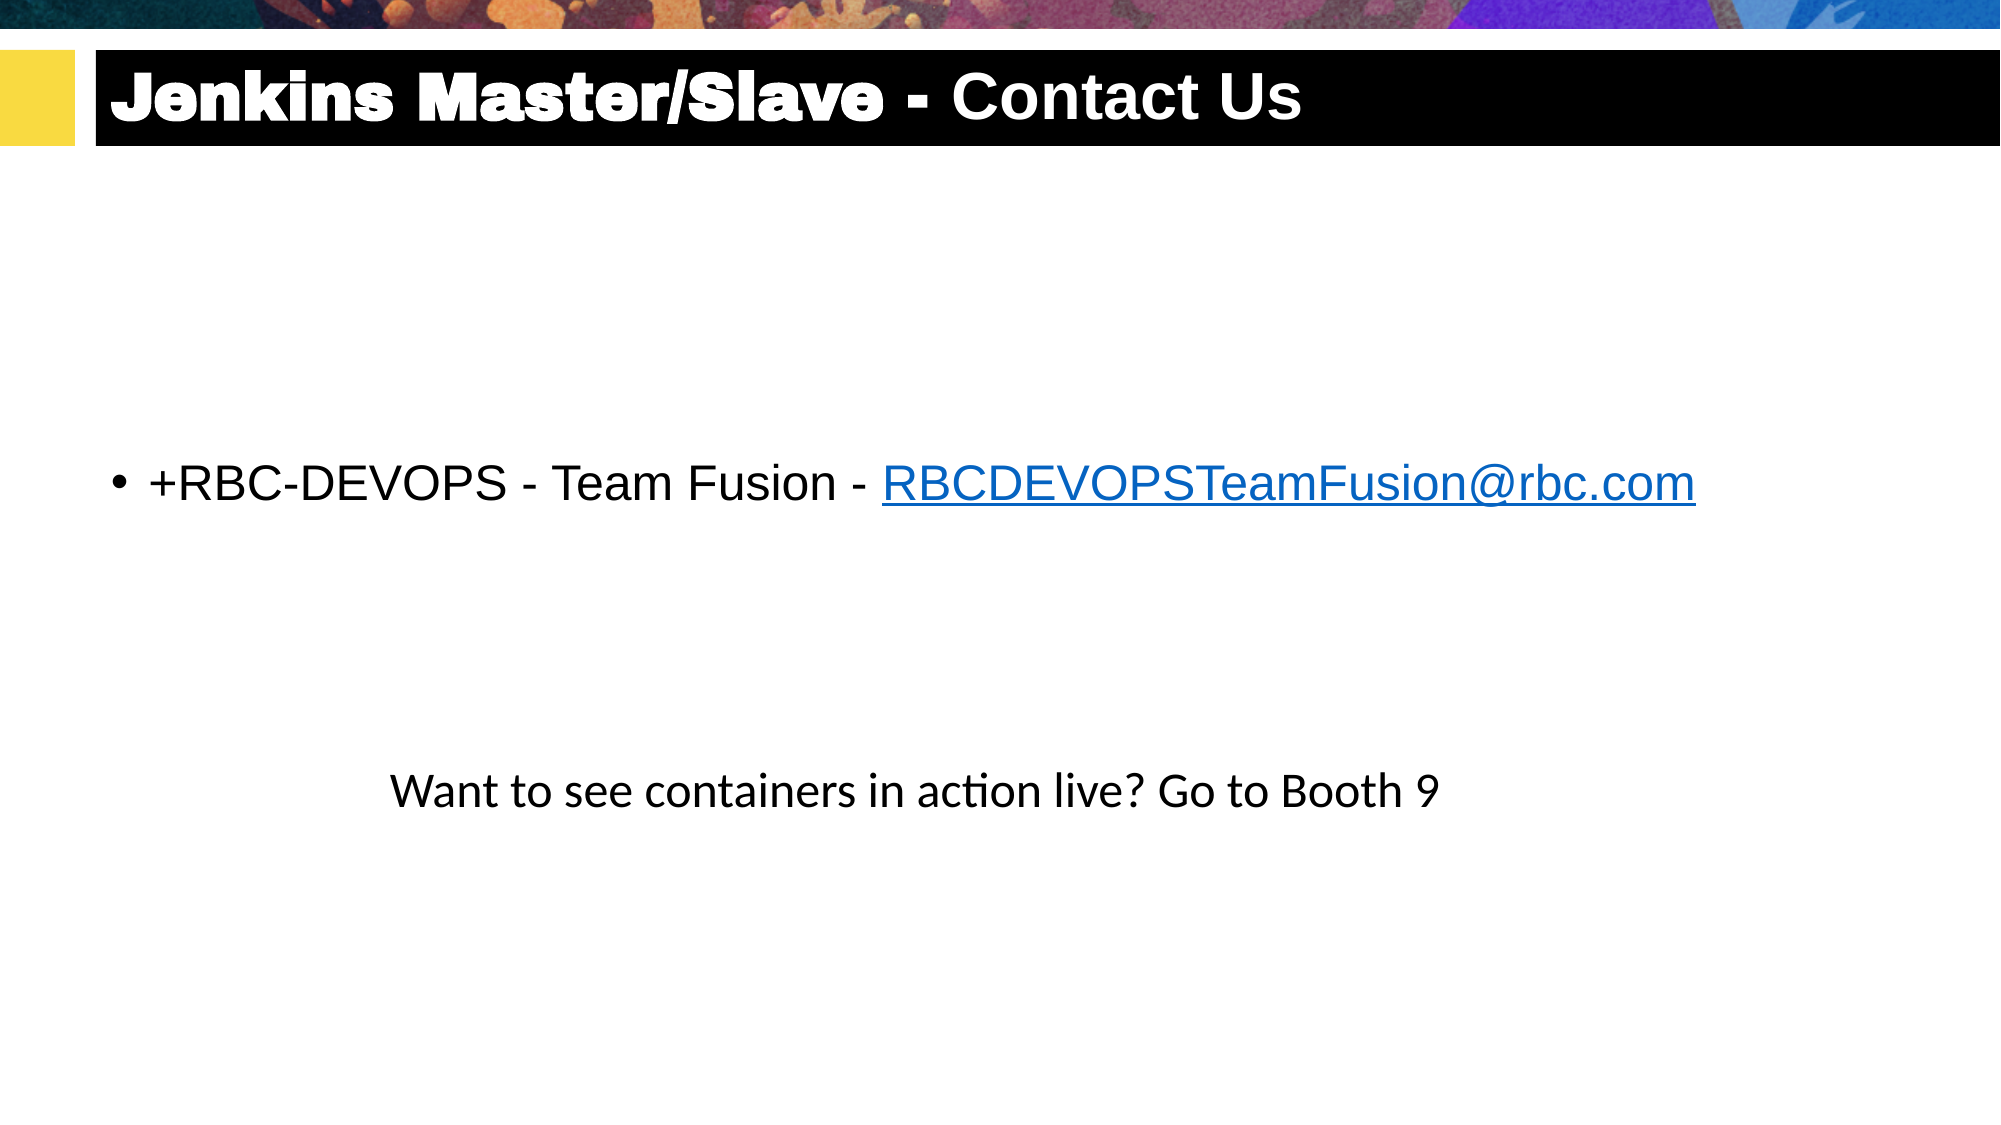

# Jenkins Master/Slave - Contact Us

+RBC-DEVOPS - Team Fusion - RBCDEVOPSTeamFusion@rbc.com

Want to see containers in action live? Go to Booth 9